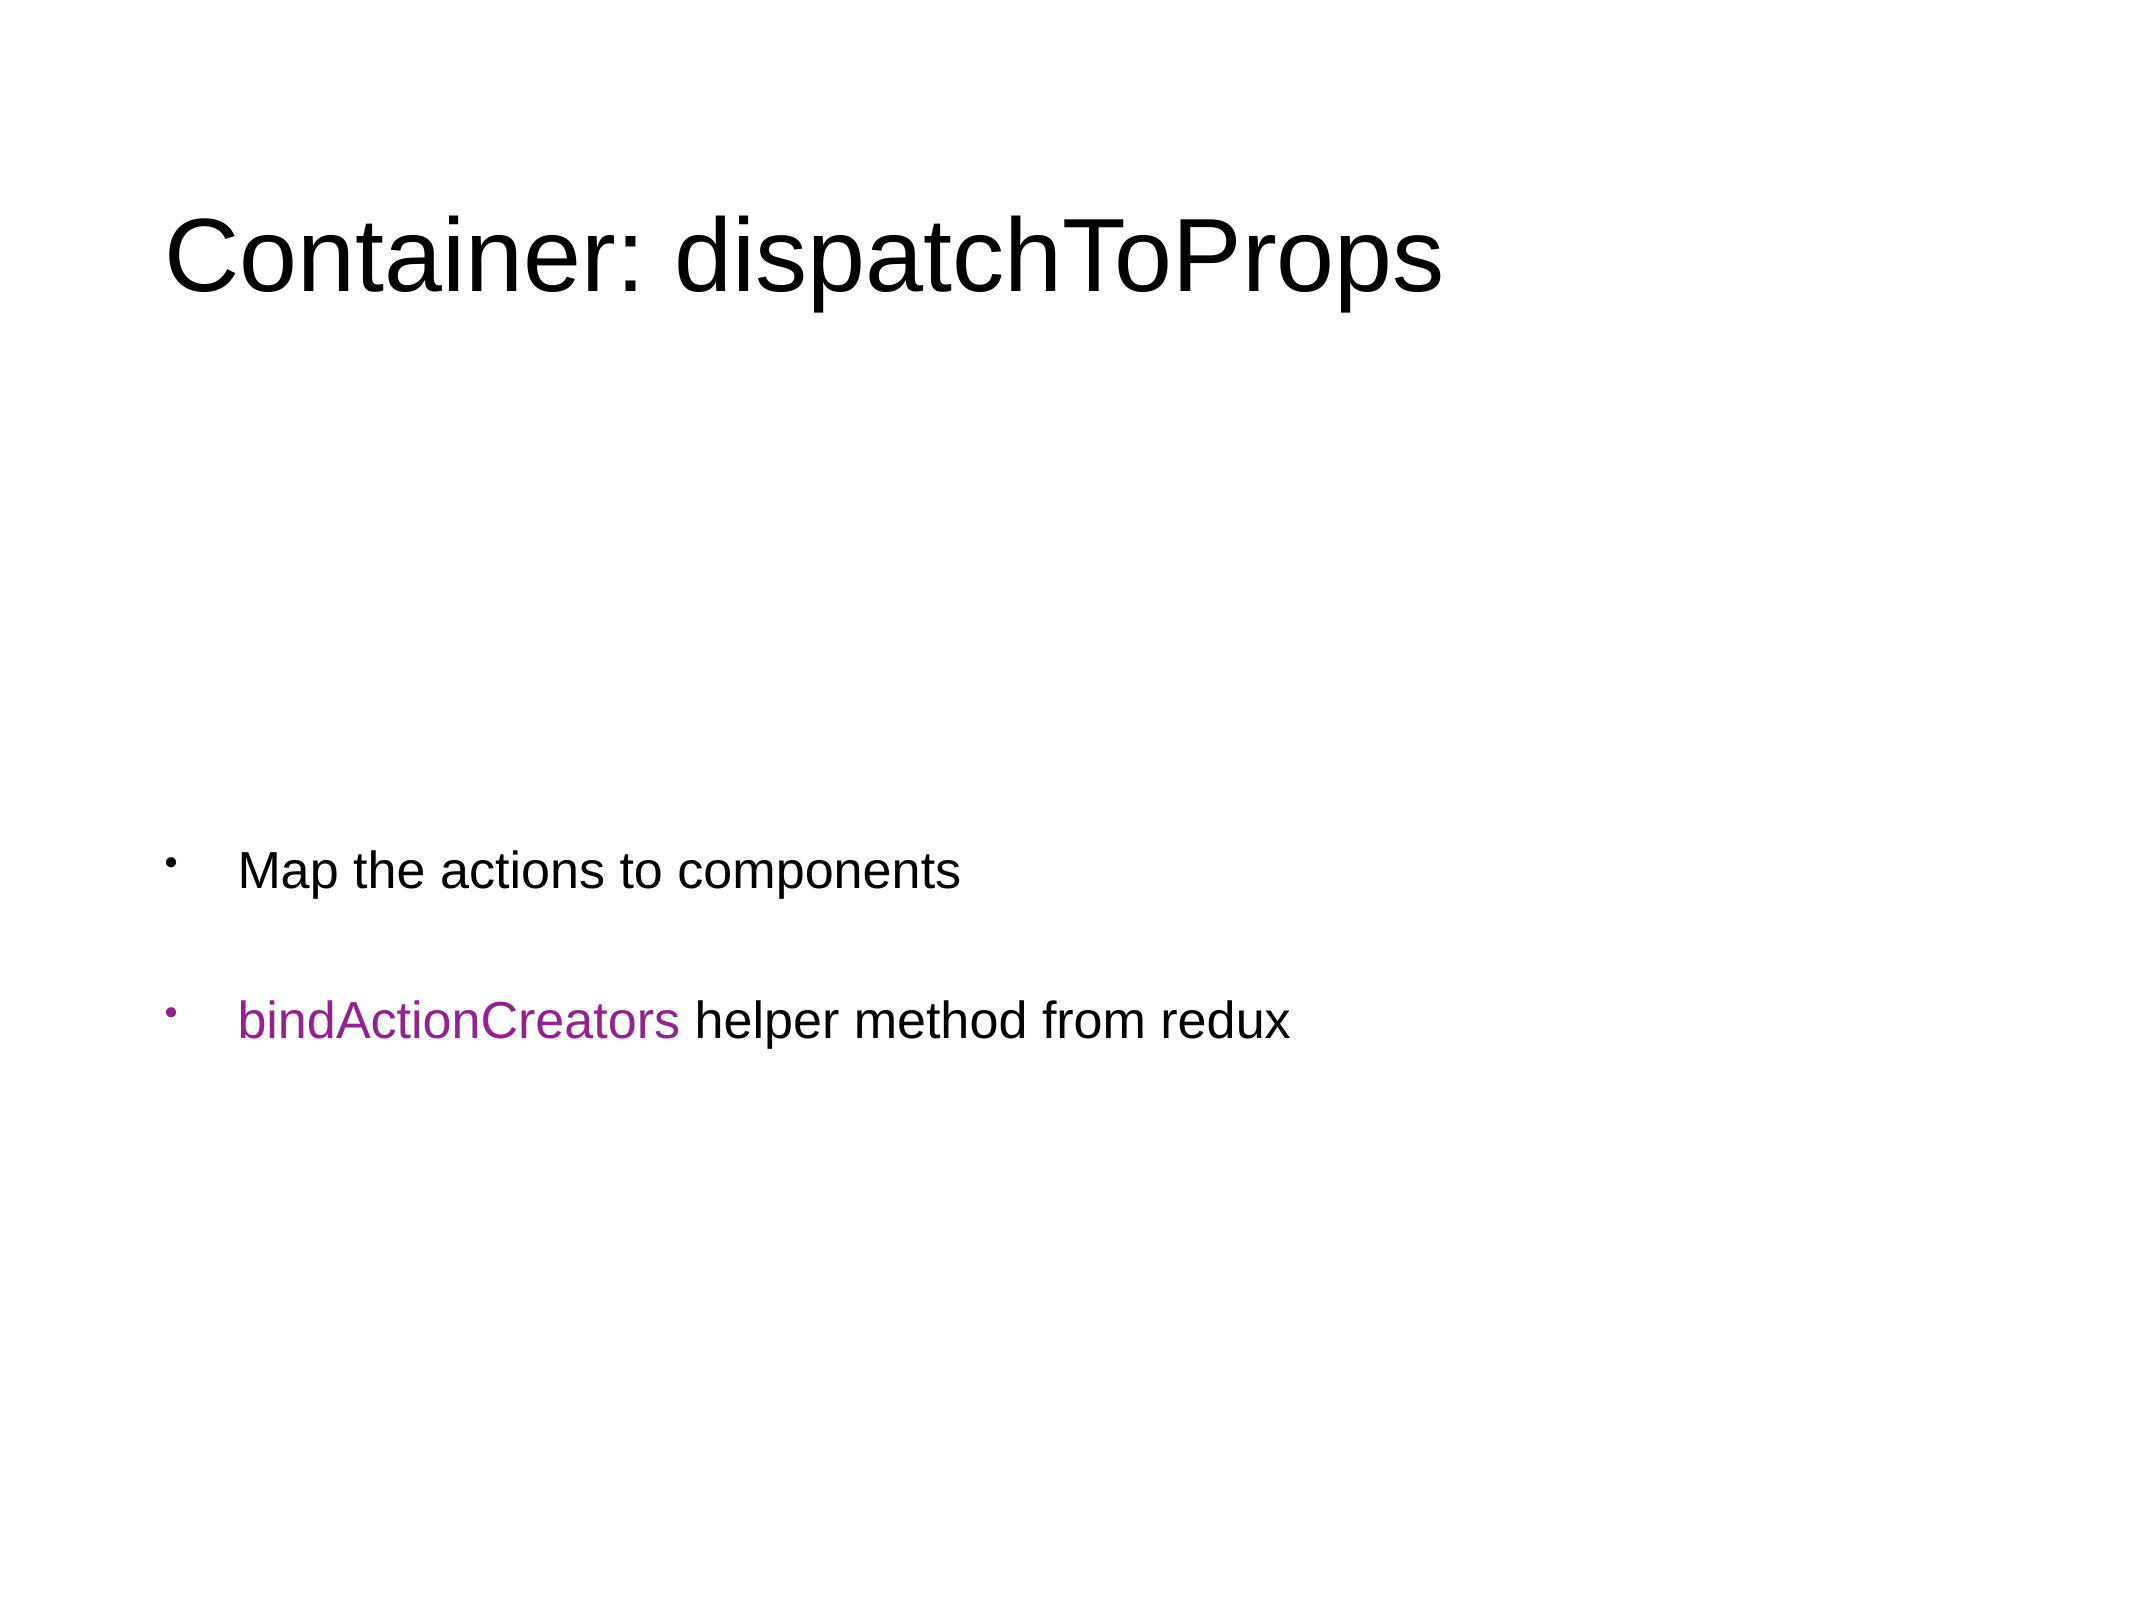

# Container: dispatchToProps
Map the actions to components
bindActionCreators helper method from redux